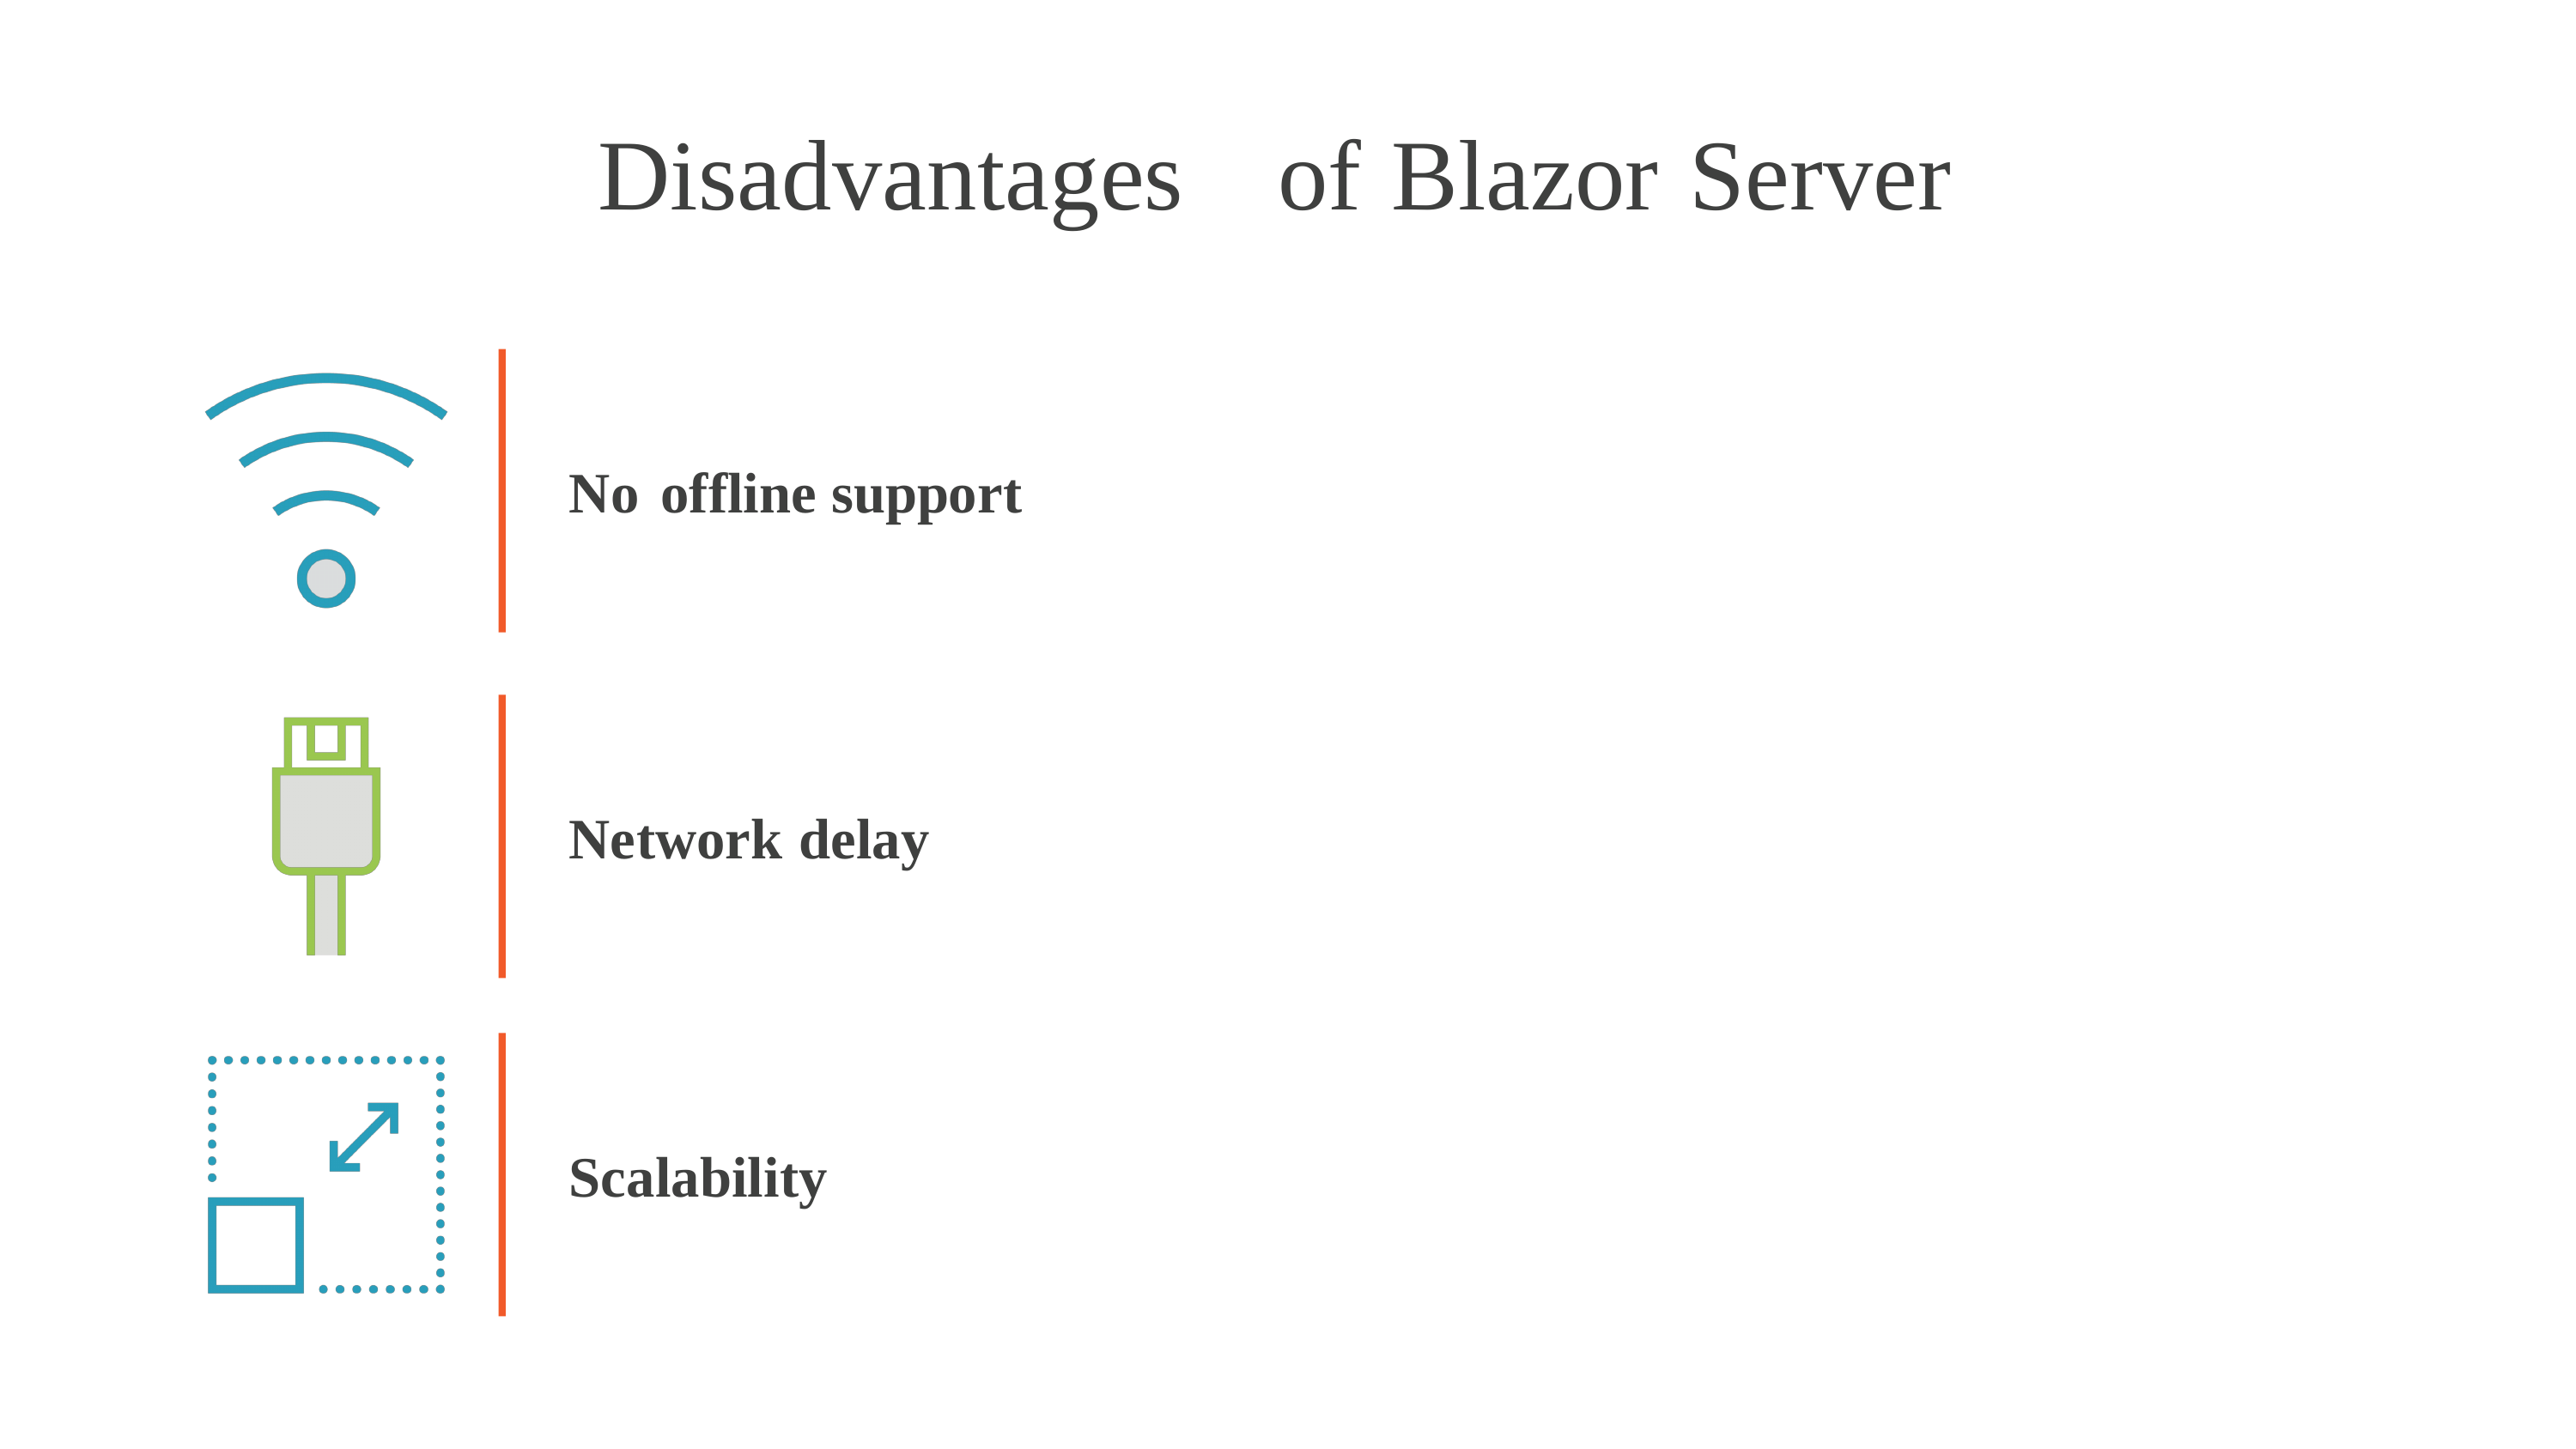

Disadvantages
of
Blazor
Server

No offline support

Network delay

Scalability